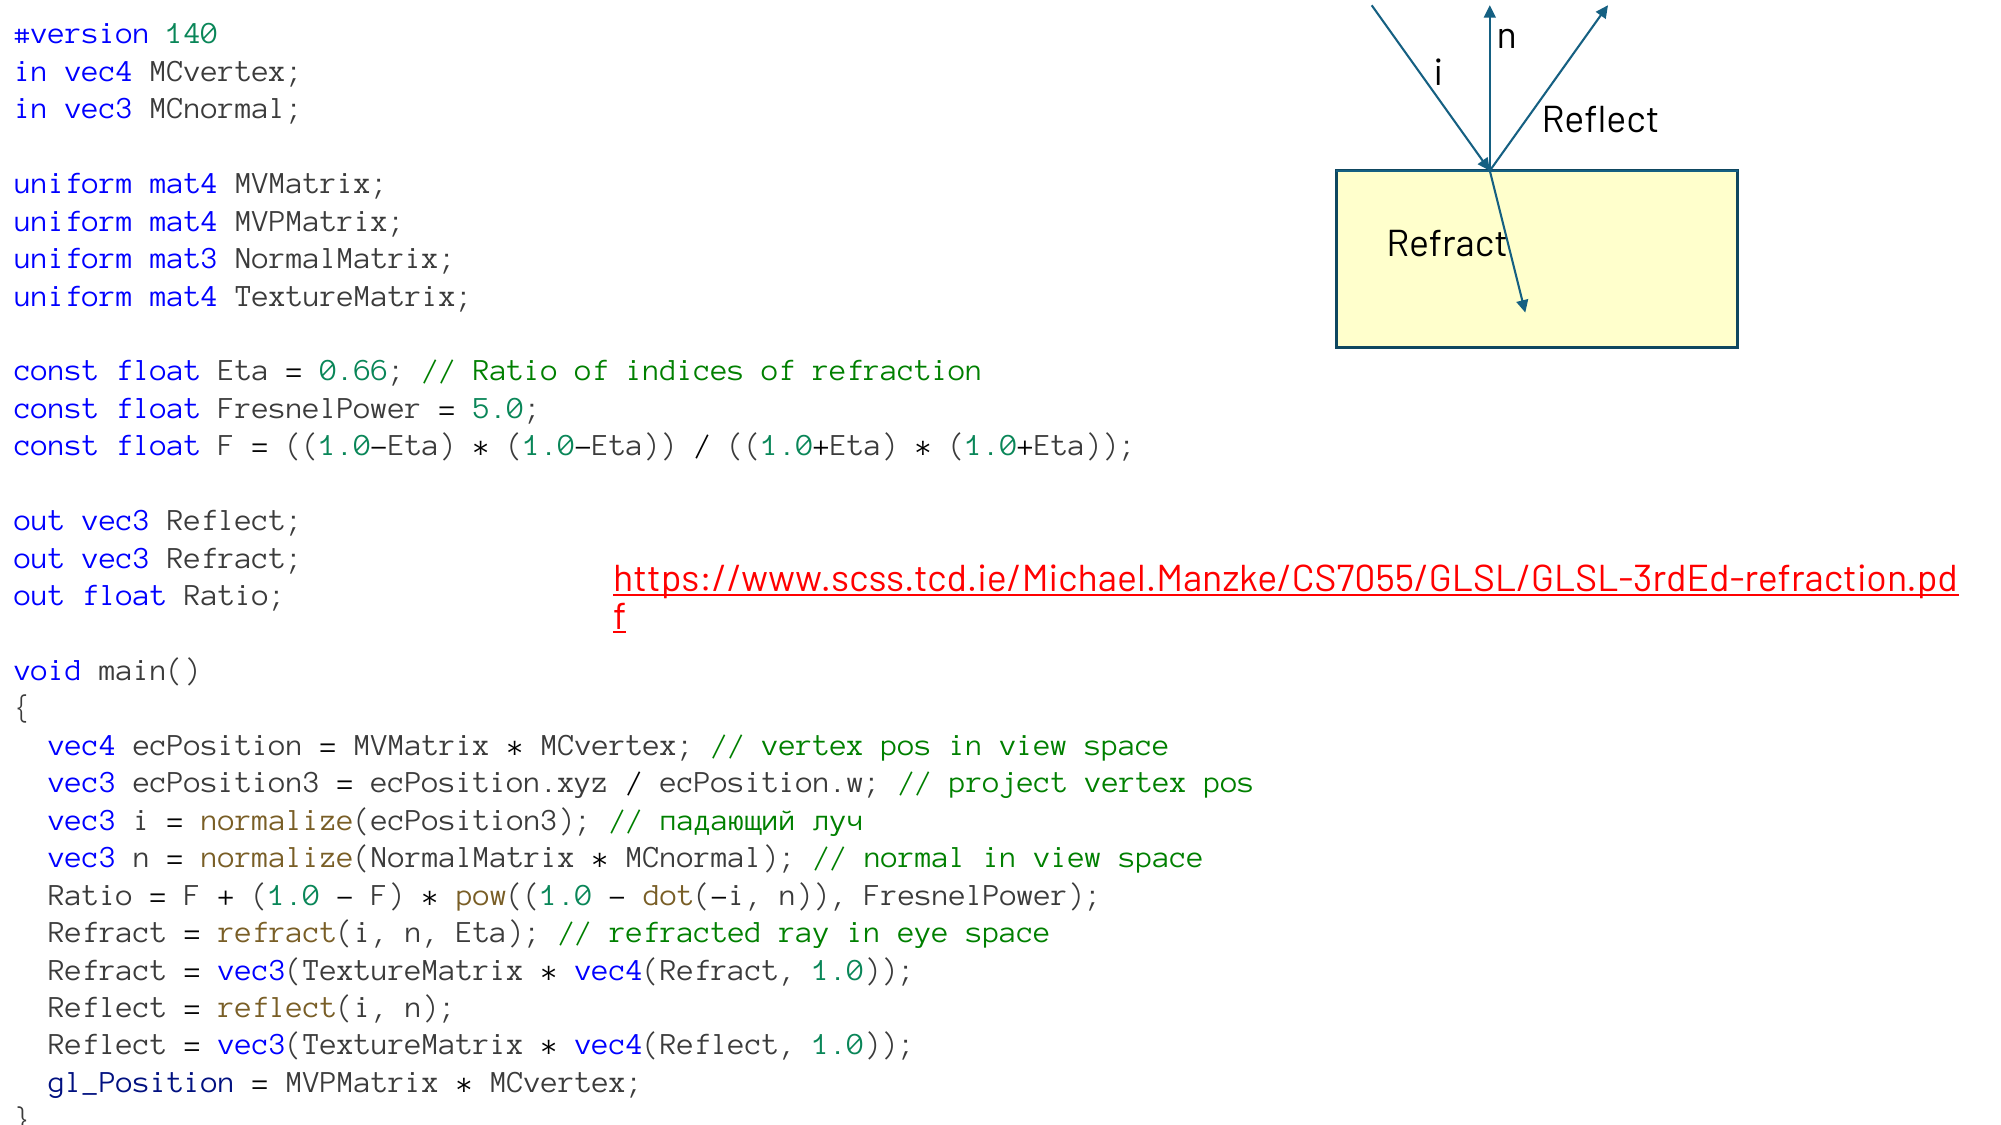

n
i
Reflect

Refract
#version 140
in vec4 MCvertex;
in vec3 MCnormal;
uniform mat4 MVMatrix;
uniform mat4 MVPMatrix;
uniform mat3 NormalMatrix;
uniform mat4 TextureMatrix;
const float Eta = 0.66; // Ratio of indices of refraction
const float FresnelPower = 5.0;
const float F = ((1.0-Eta) * (1.0-Eta)) / ((1.0+Eta) * (1.0+Eta));
out vec3 Reflect;
out vec3 Refract;
out float Ratio;
void main()
{
  vec4 ecPosition = MVMatrix * MCvertex; // vertex pos in view space
  vec3 ecPosition3 = ecPosition.xyz / ecPosition.w; // project vertex pos
  vec3 i = normalize(ecPosition3); // падающий луч
  vec3 n = normalize(NormalMatrix * MCnormal); // normal in view space
  Ratio = F + (1.0 - F) * pow((1.0 - dot(-i, n)), FresnelPower);
  Refract = refract(i, n, Eta); // refracted ray in eye space
  Refract = vec3(TextureMatrix * vec4(Refract, 1.0));
  Reflect = reflect(i, n);
  Reflect = vec3(TextureMatrix * vec4(Reflect, 1.0));
  gl_Position = MVPMatrix * MCvertex;
}

https://www.scss.tcd.ie/Michael.Manzke/CS7055/GLSL/GLSL-3rdEd-refraction.pdf